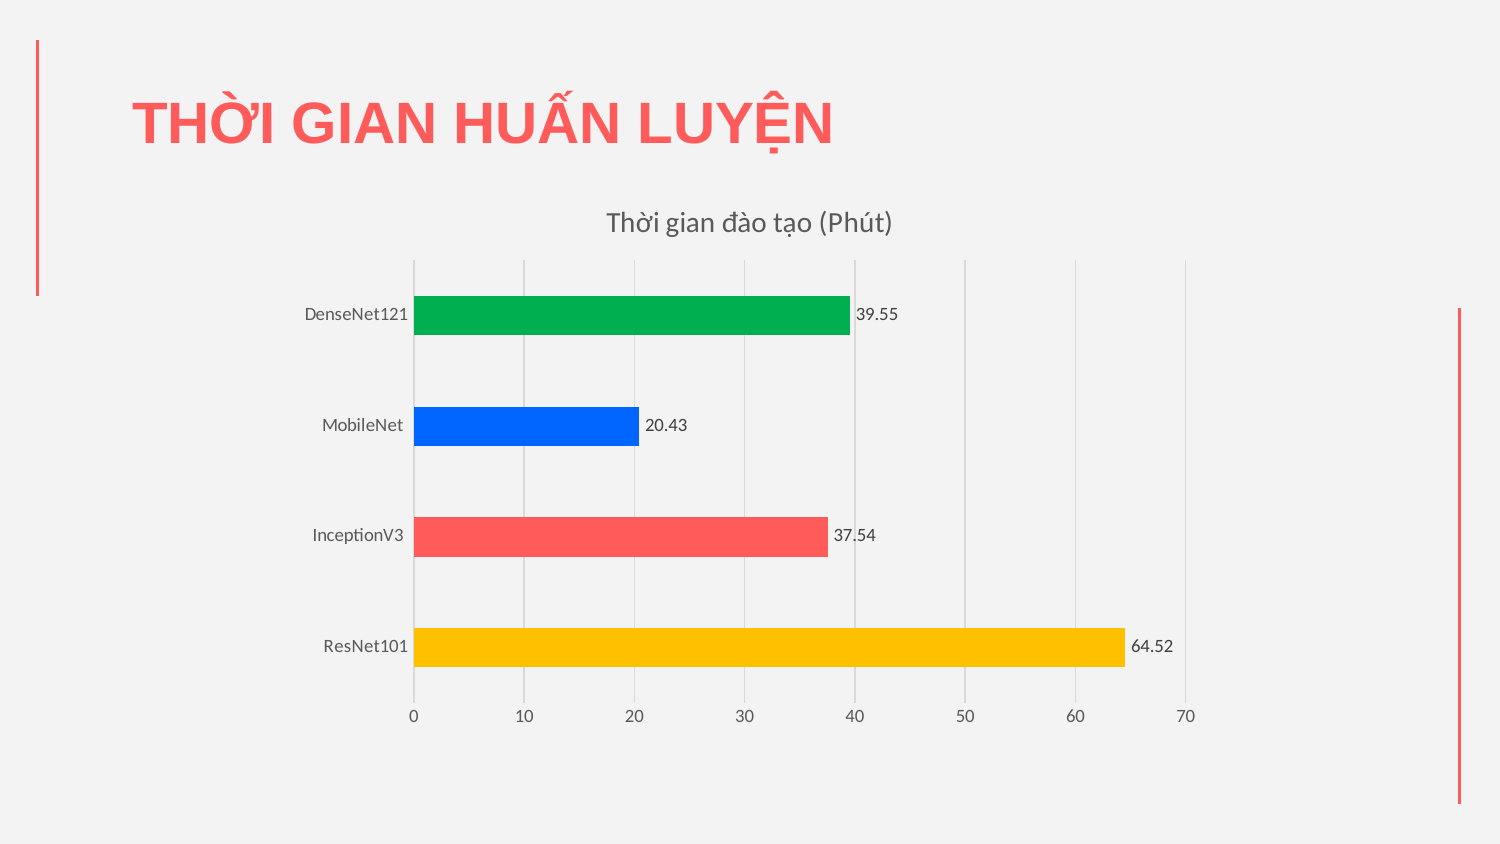

# THỜI GIAN HUẤN LUYỆN

### Chart:

| Category | Thời gian đào tạo (Phút) |
|---|---|
| ResNet101 | 64.52 |
| InceptionV3  | 37.54 |
| MobileNet  | 20.43 |
| DenseNet121 | 39.55 |